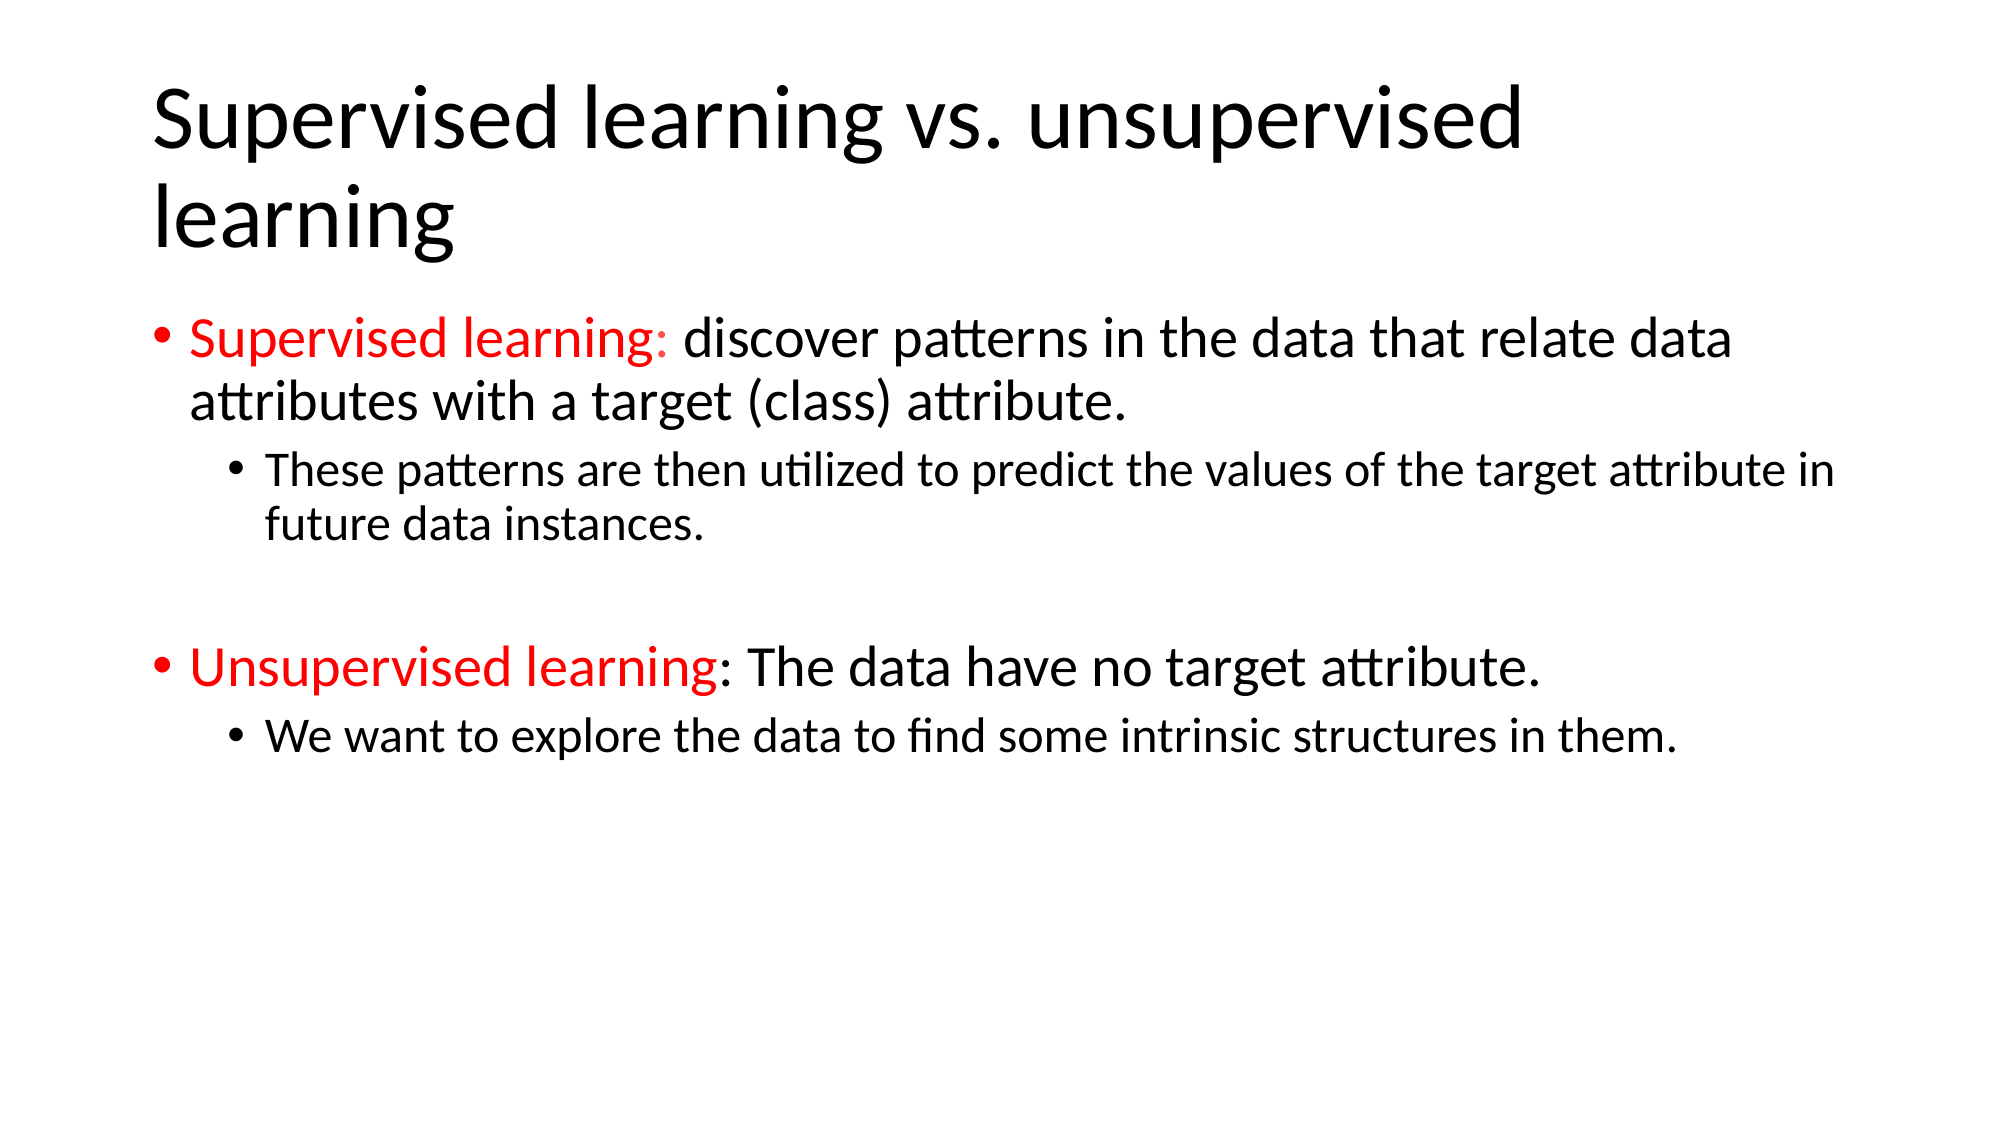

# Supervised learning vs. unsupervised learning
Supervised learning: discover patterns in the data that relate data attributes with a target (class) attribute.
These patterns are then utilized to predict the values of the target attribute in future data instances.

Unsupervised learning: The data have no target attribute.
We want to explore the data to find some intrinsic structures in them.